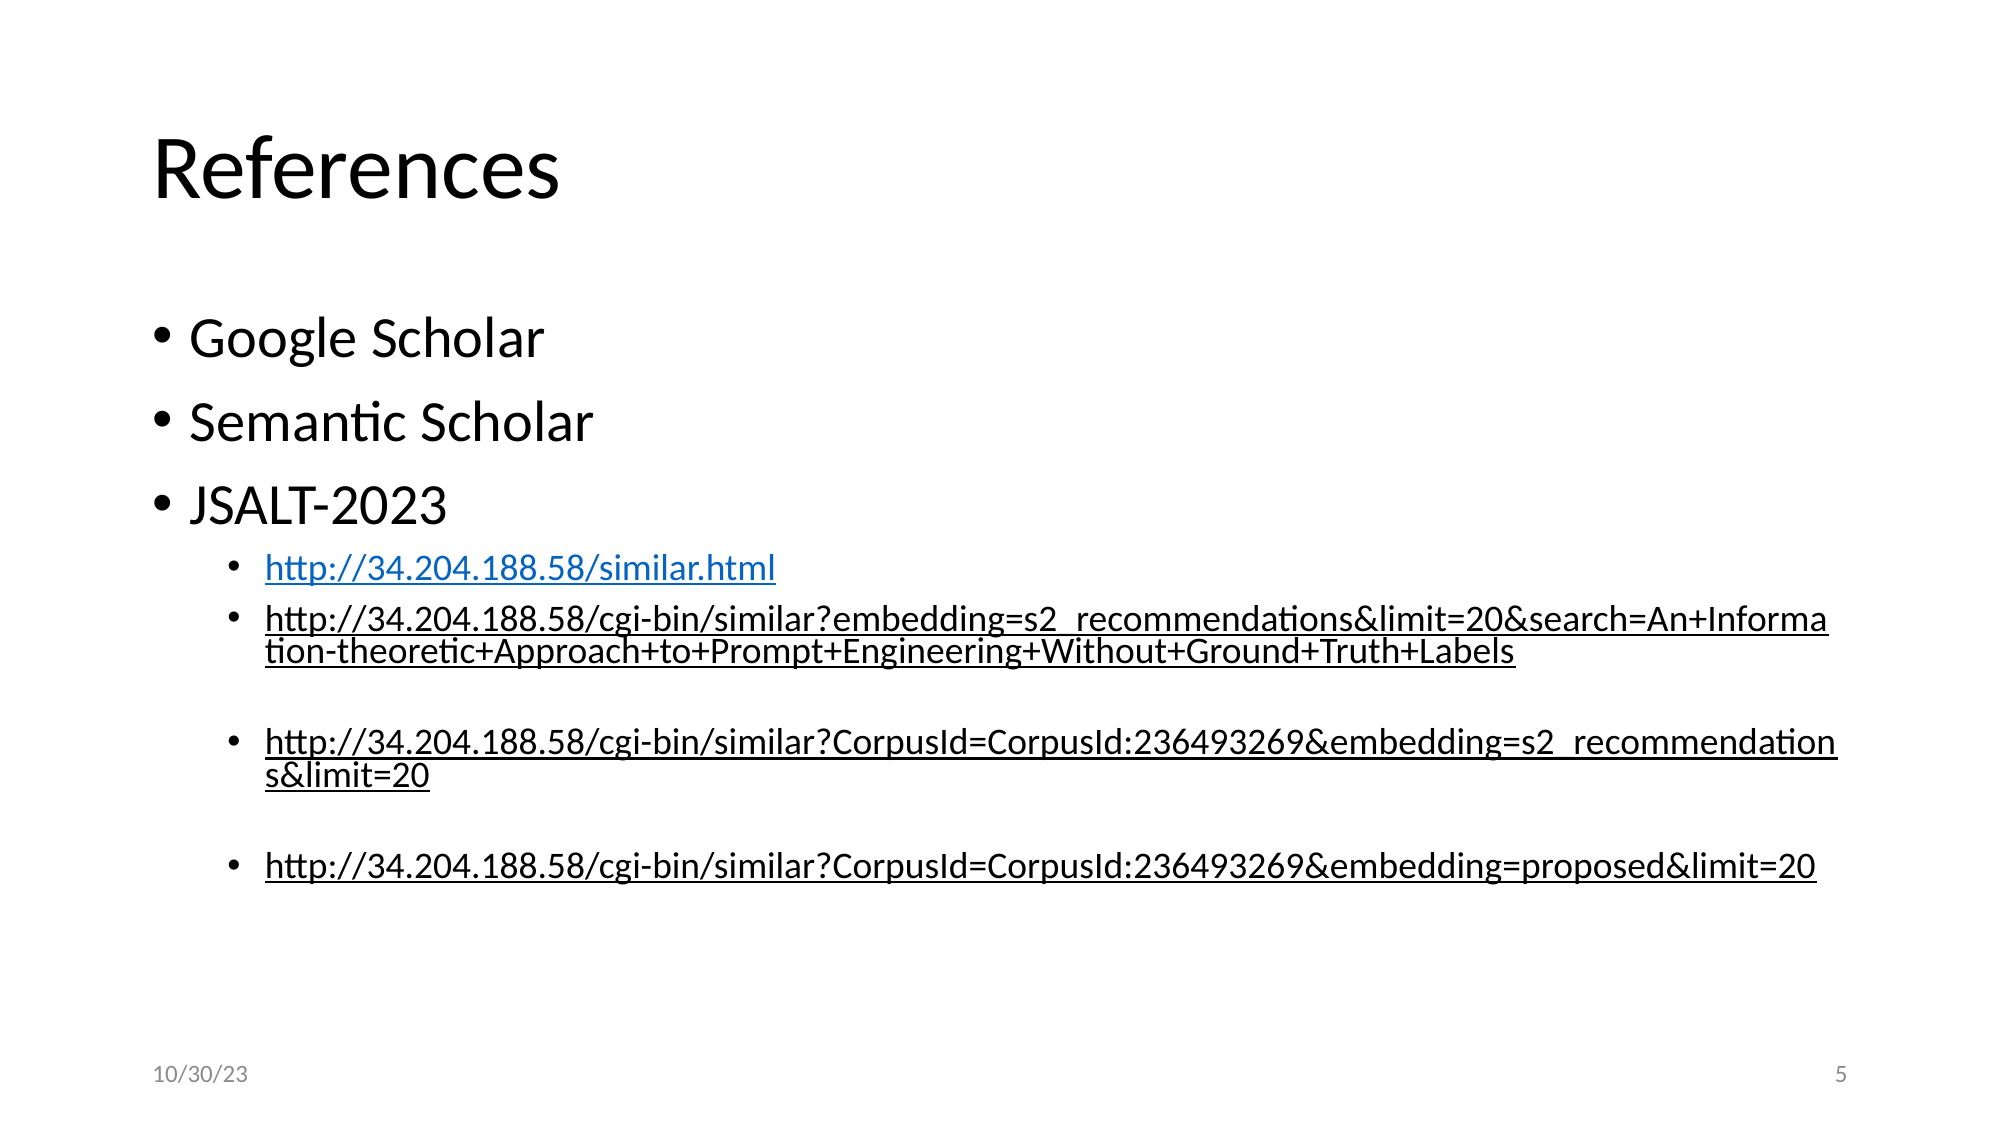

# References
Google Scholar
Semantic Scholar
JSALT-2023
http://34.204.188.58/similar.html
http://34.204.188.58/cgi-bin/similar?embedding=s2_recommendations&limit=20&search=An+Information-theoretic+Approach+to+Prompt+Engineering+Without+Ground+Truth+Labels
http://34.204.188.58/cgi-bin/similar?CorpusId=CorpusId:236493269&embedding=s2_recommendations&limit=20
http://34.204.188.58/cgi-bin/similar?CorpusId=CorpusId:236493269&embedding=proposed&limit=20

10/30/23
5